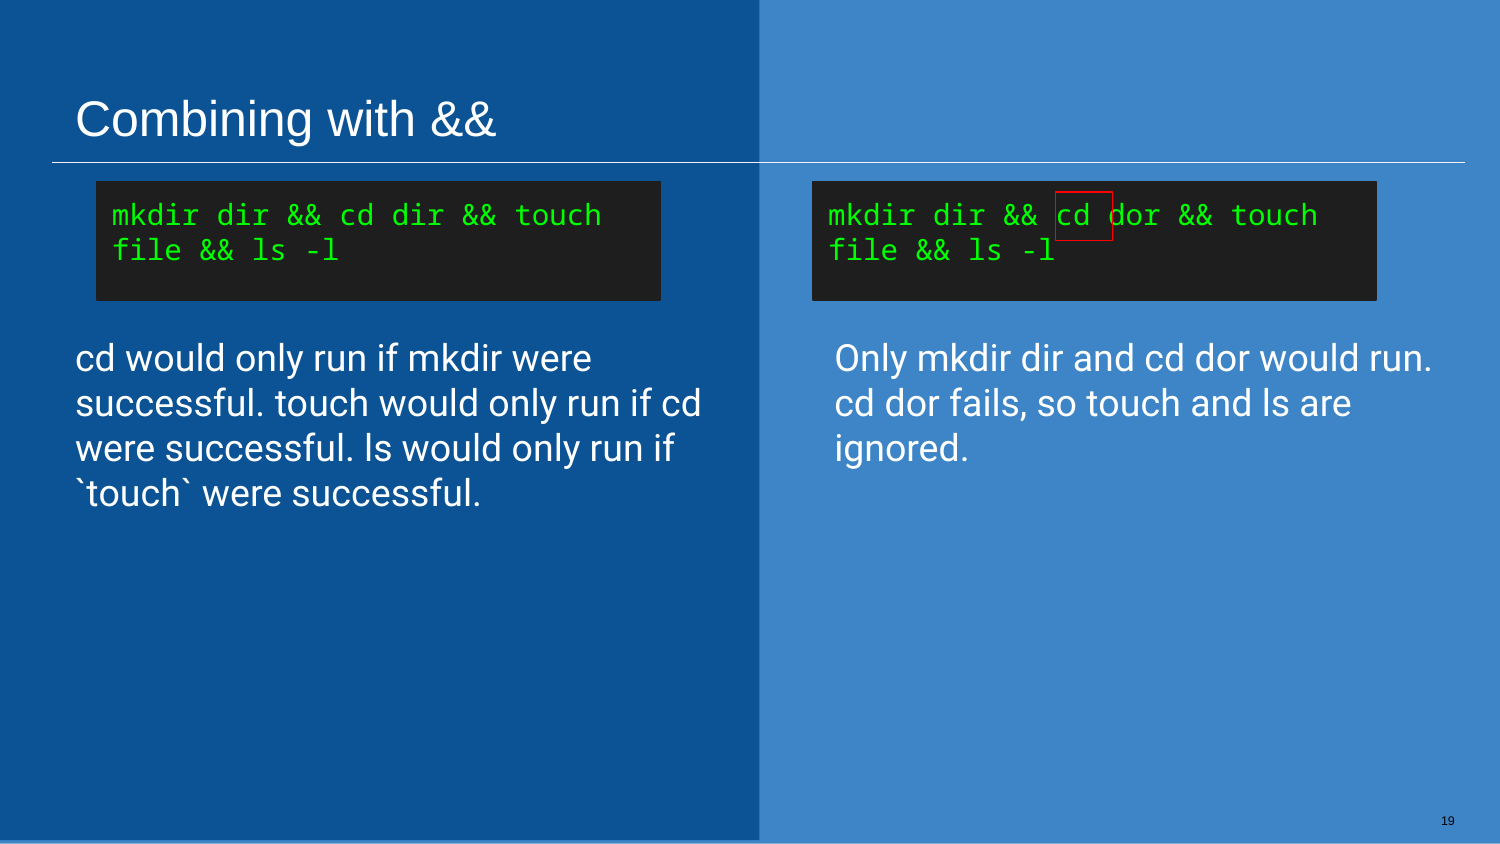

# Combining with &&

mkdir dir && cd dir && touch file && ls -l

mkdir dir && cd dor && touch file && ls -l

cd would only run if mkdir were successful. touch would only run if cd were successful. ls would only run if `touch` were successful.

Only mkdir dir and cd dor would run. cd dor fails, so touch and ls are ignored.

19